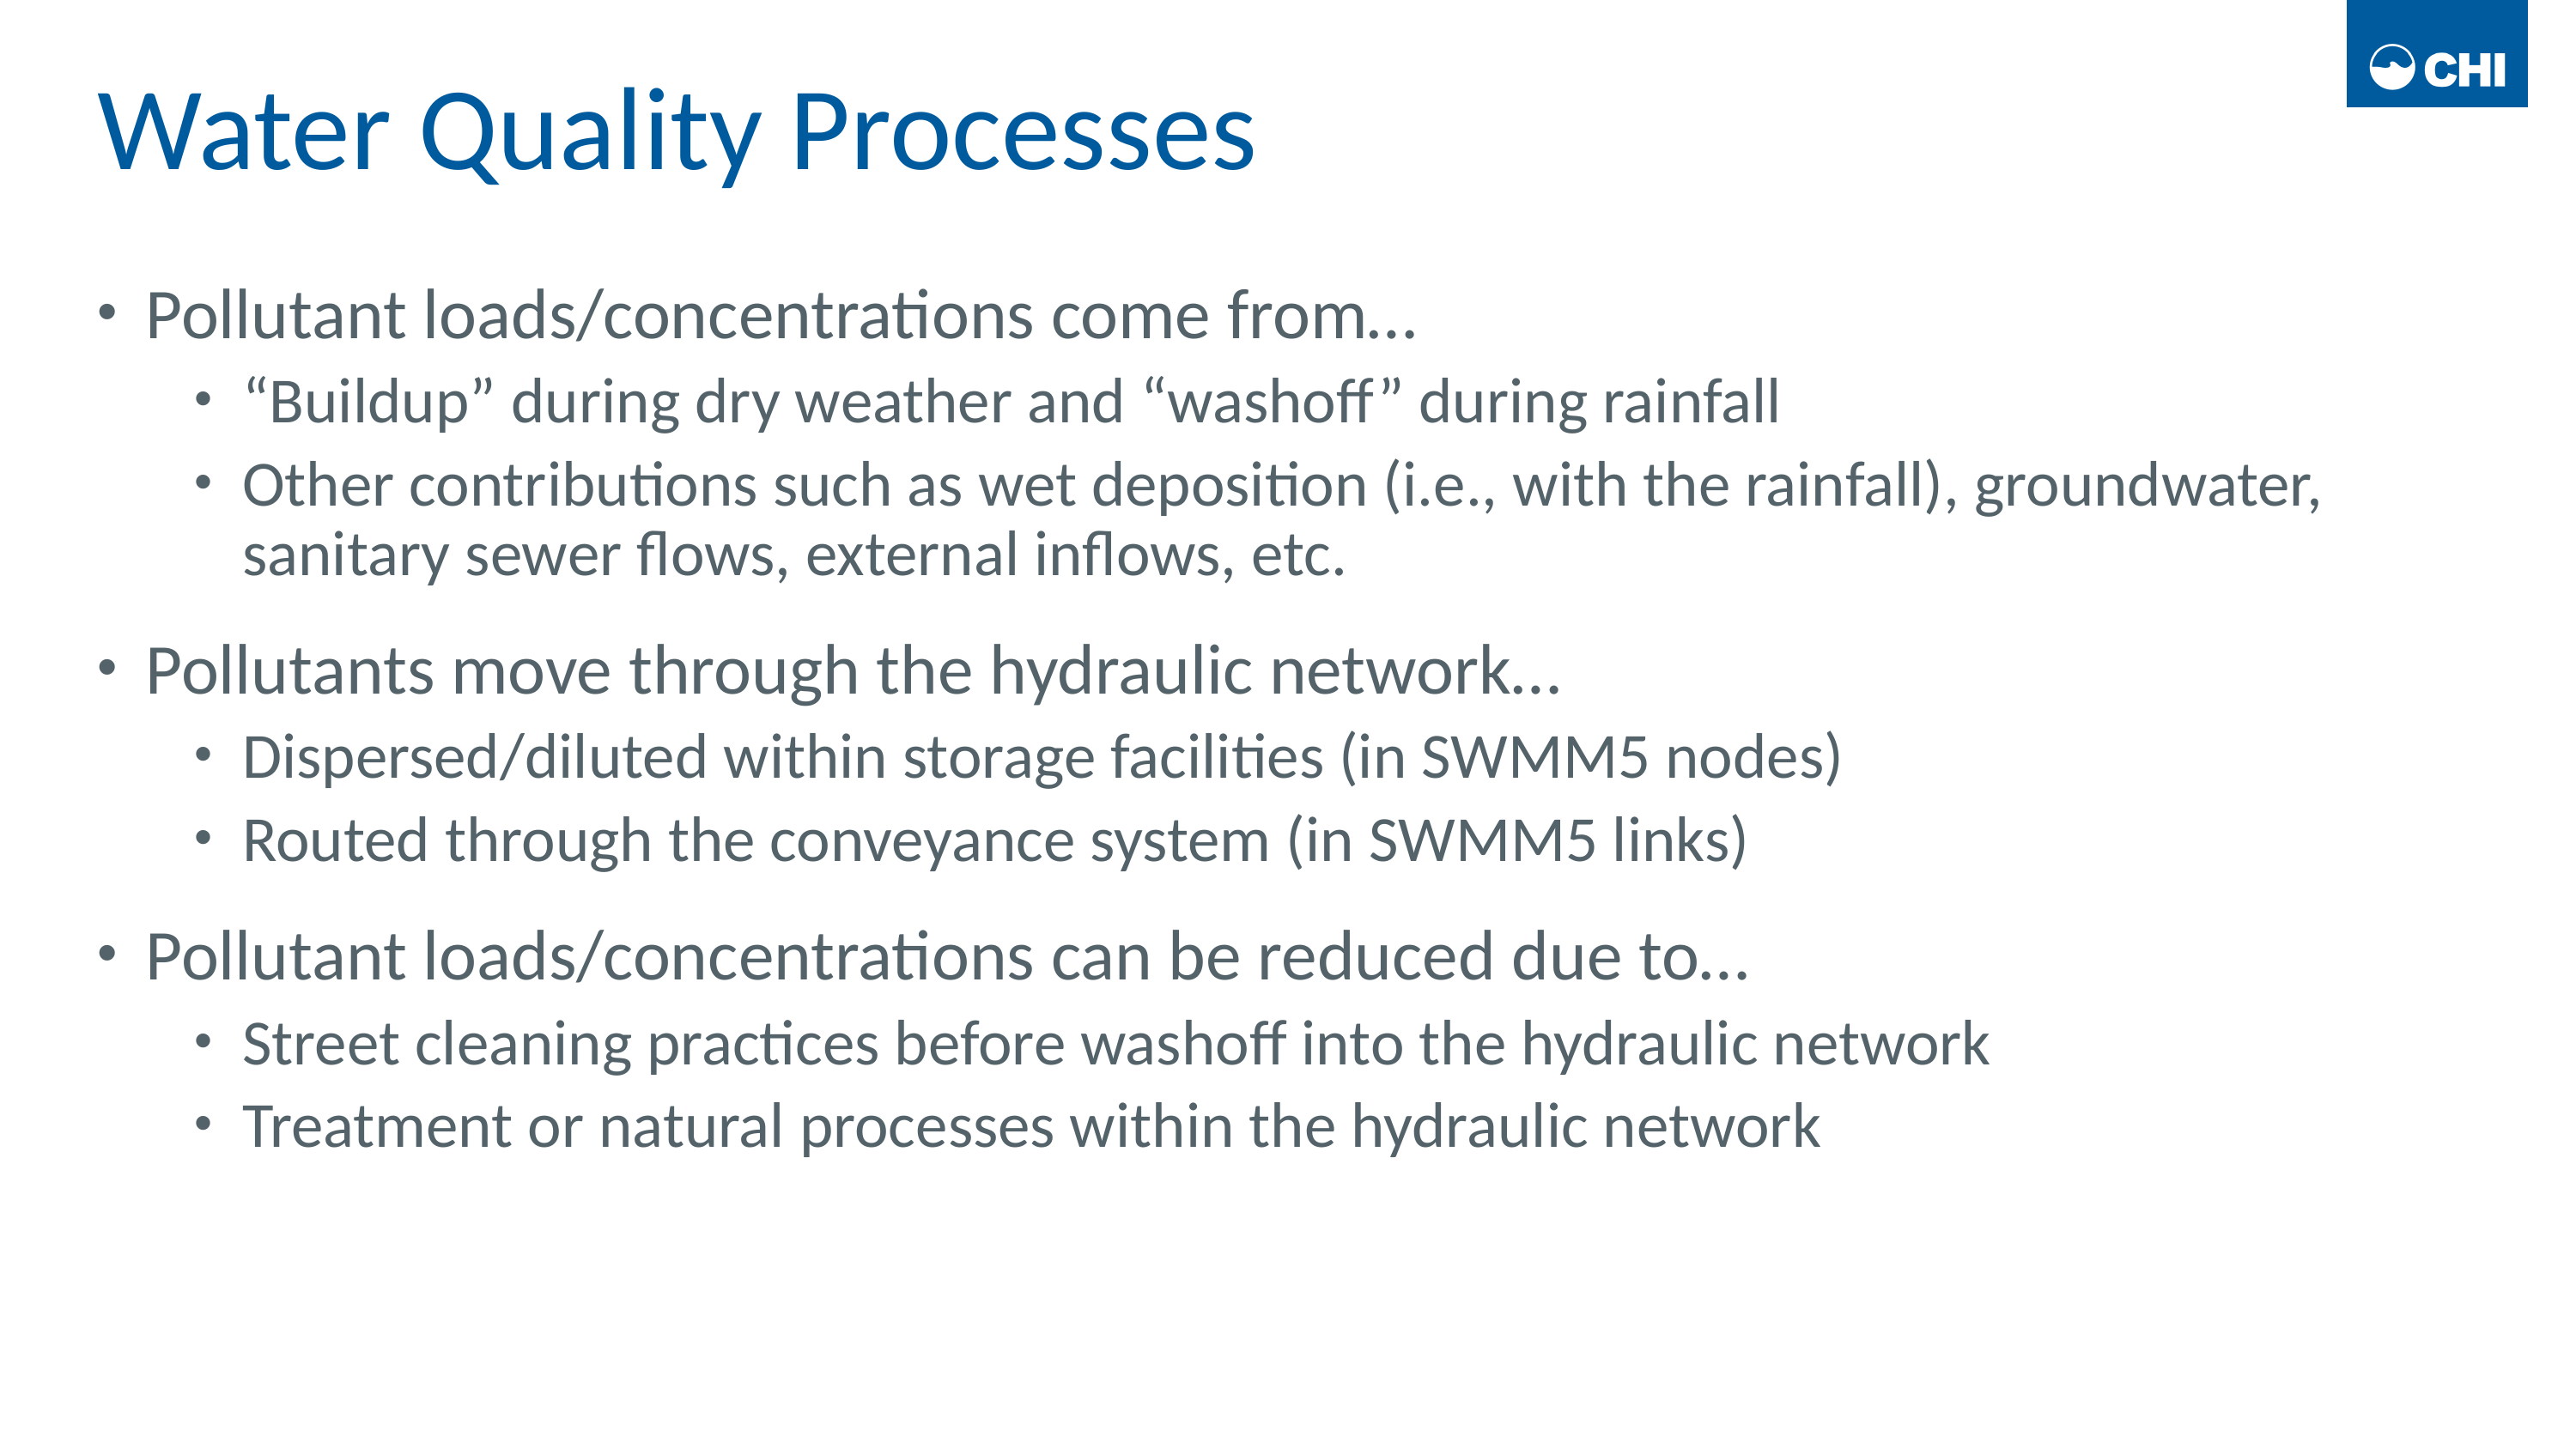

# Water Quality Processes
Pollutant loads/concentrations come from…
“Buildup” during dry weather and “washoff” during rainfall
Other contributions such as wet deposition (i.e., with the rainfall), groundwater, sanitary sewer flows, external inflows, etc.
Pollutants move through the hydraulic network…
Dispersed/diluted within storage facilities (in SWMM5 nodes)
Routed through the conveyance system (in SWMM5 links)
Pollutant loads/concentrations can be reduced due to…
Street cleaning practices before washoff into the hydraulic network
Treatment or natural processes within the hydraulic network